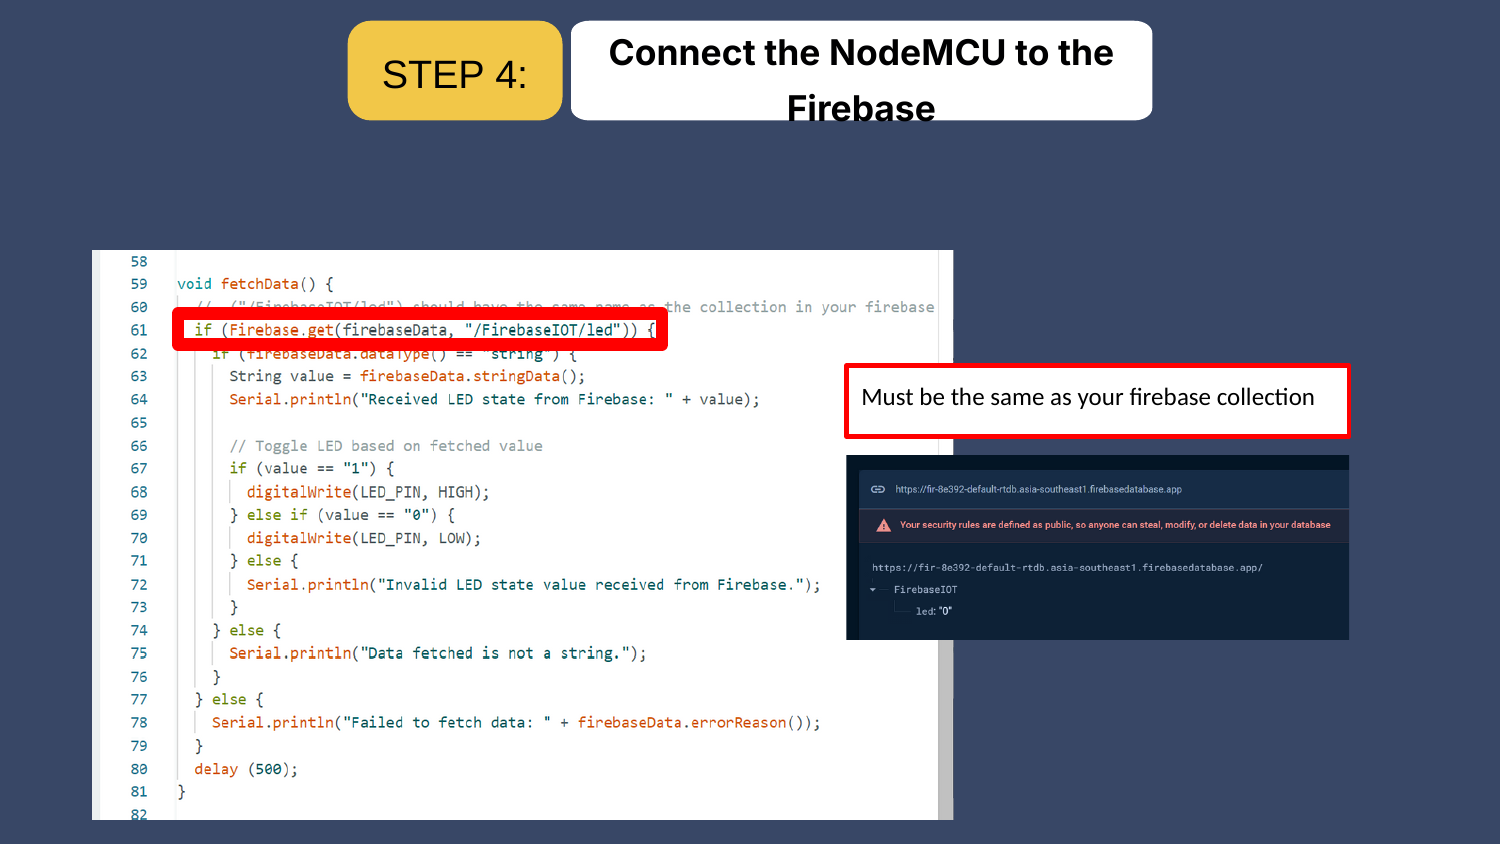

STEP 4:

Connect the NodeMCU to the Firebase

Must be the same as your firebase collection